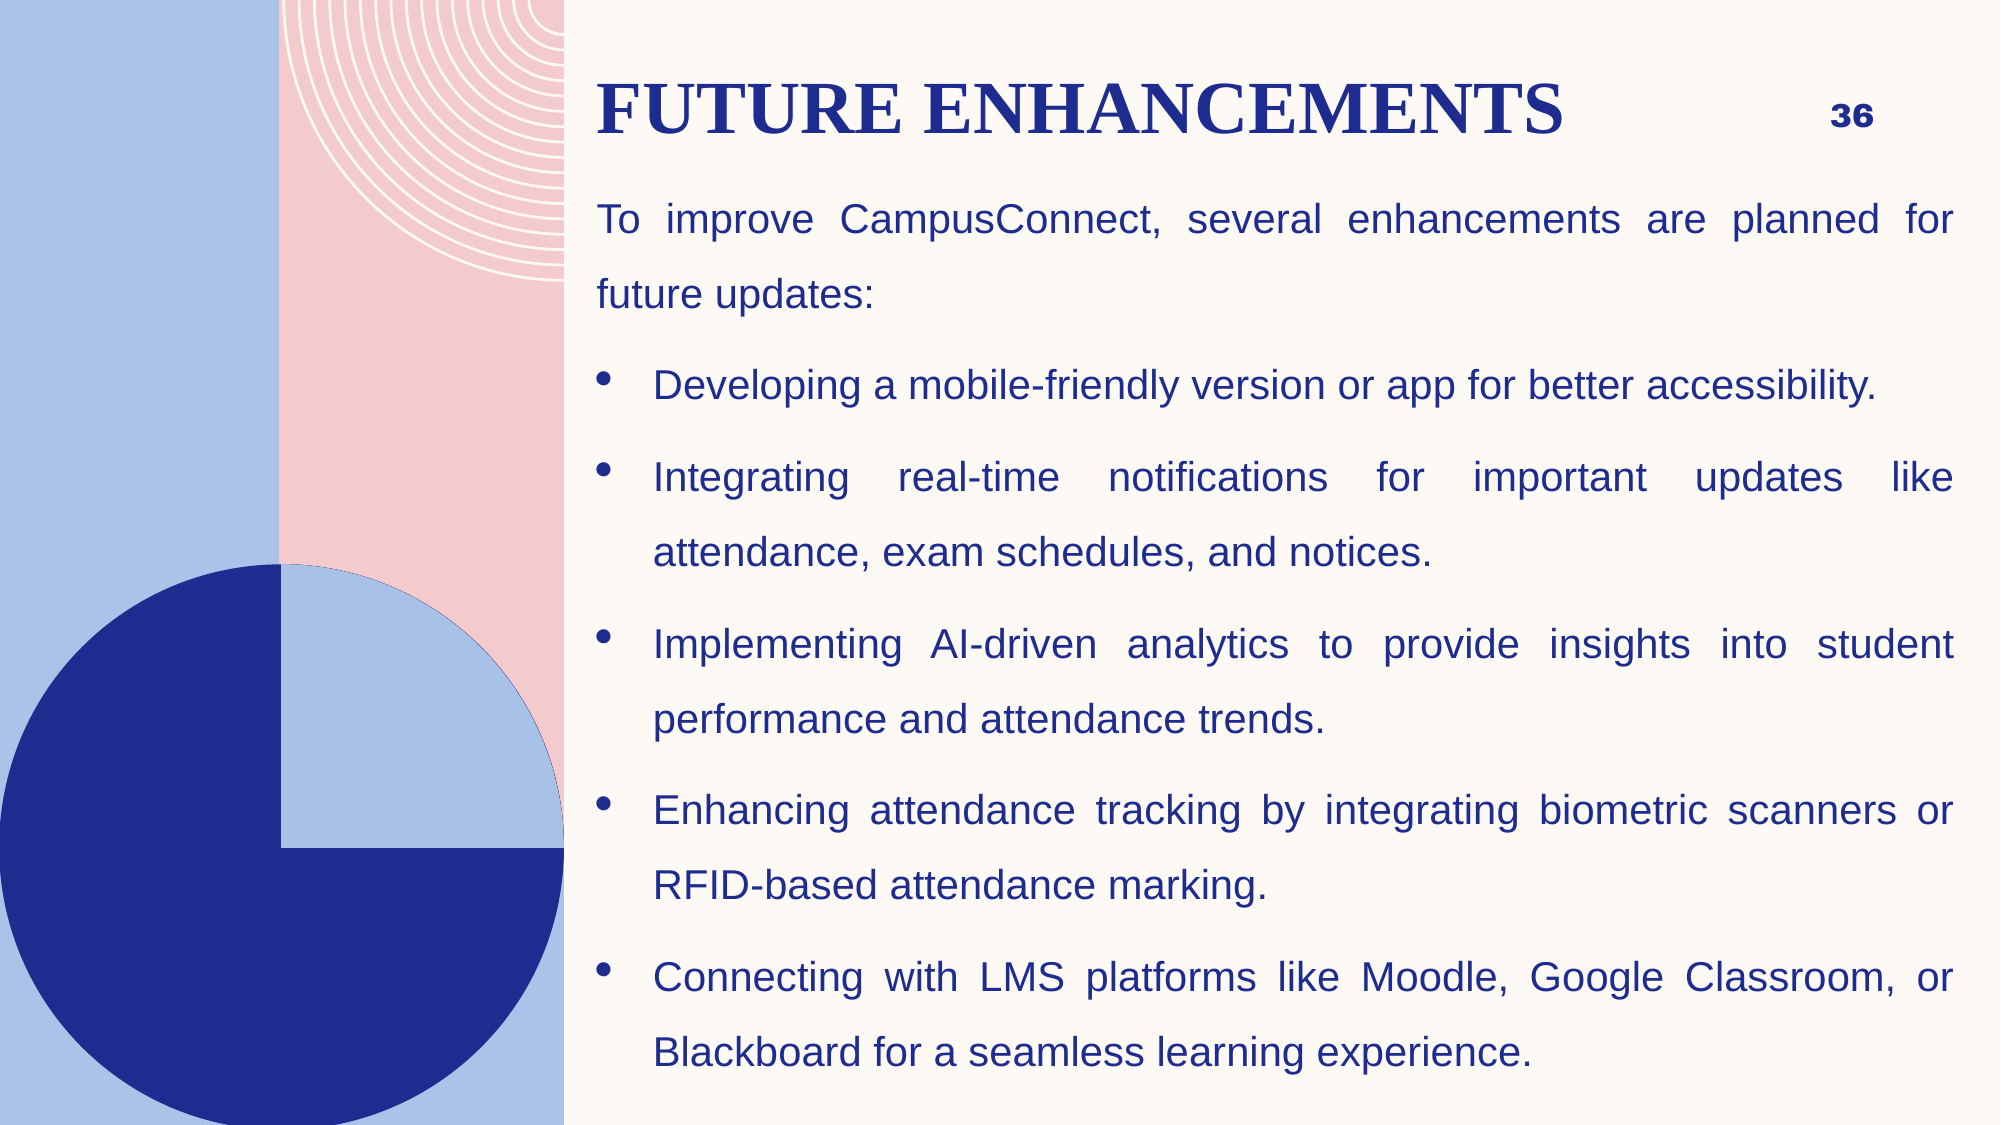

# FUTURE ENHANCEMENTS
36
To improve CampusConnect, several enhancements are planned for future updates:
Developing a mobile-friendly version or app for better accessibility.
Integrating real-time notifications for important updates like attendance, exam schedules, and notices.
Implementing AI-driven analytics to provide insights into student performance and attendance trends.
Enhancing attendance tracking by integrating biometric scanners or RFID-based attendance marking.
Connecting with LMS platforms like Moodle, Google Classroom, or Blackboard for a seamless learning experience.